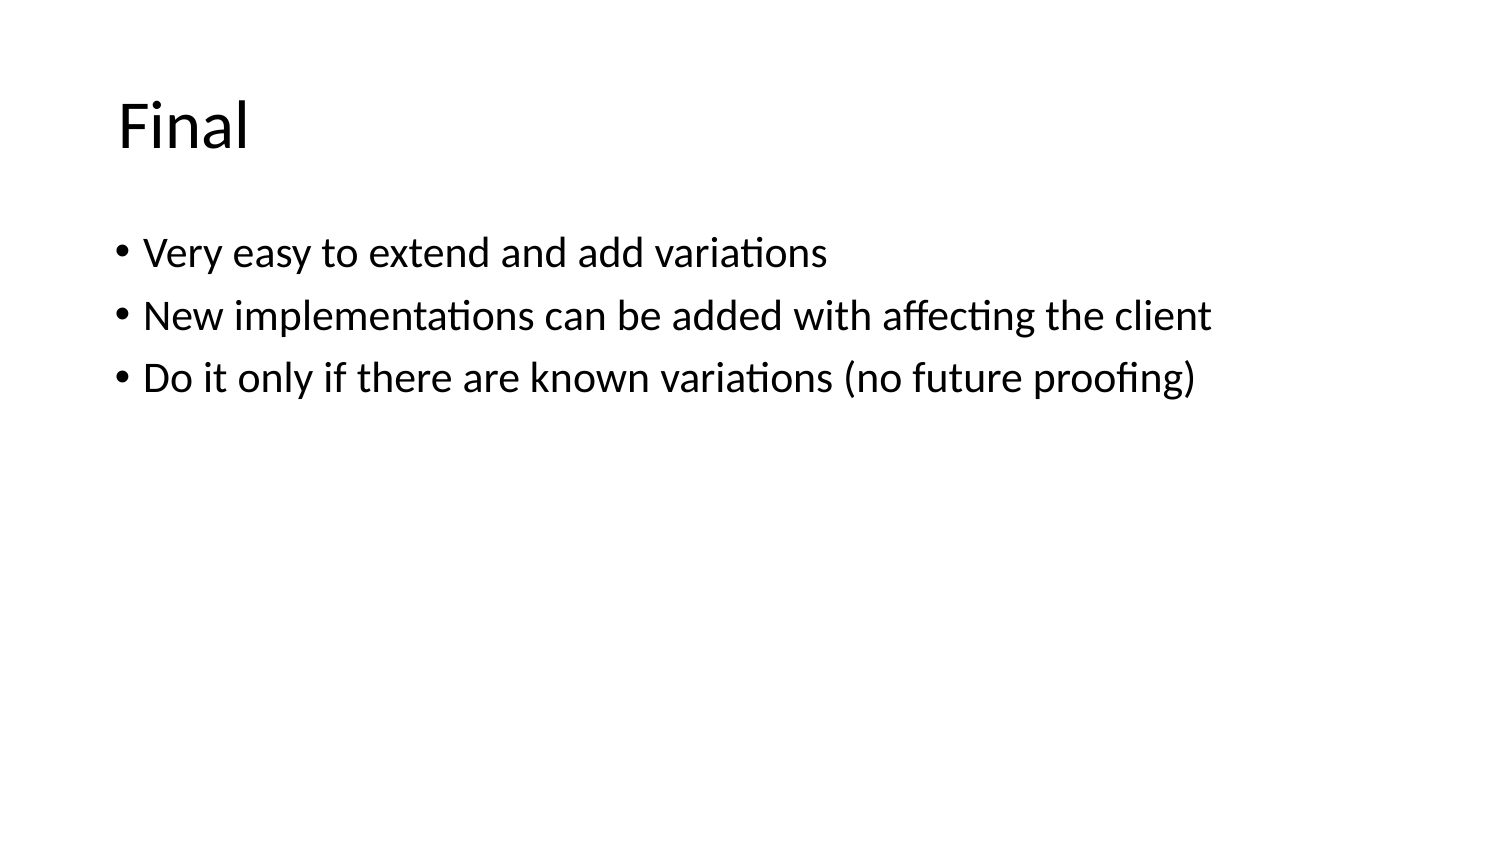

# Final
Very easy to extend and add variations
New implementations can be added with affecting the client
Do it only if there are known variations (no future proofing)